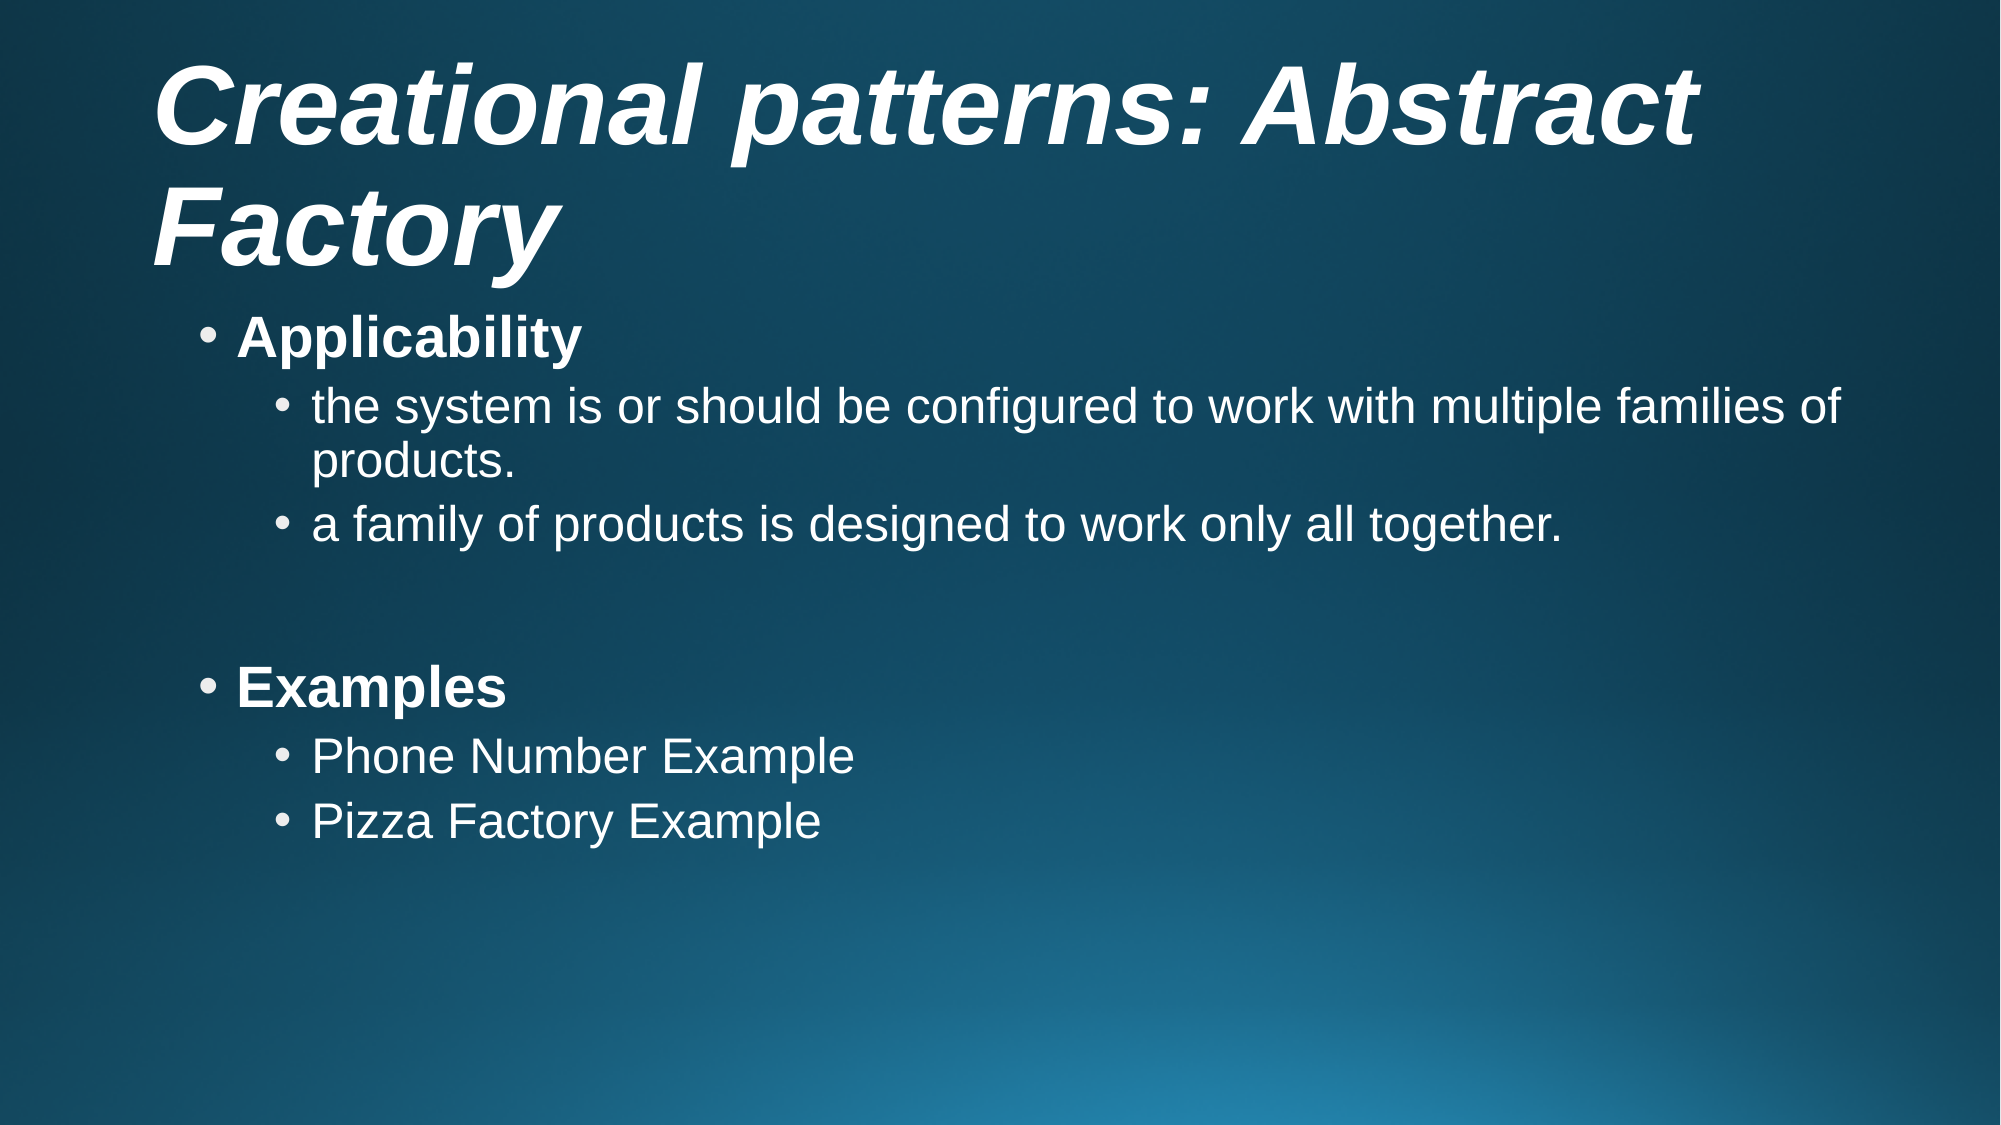

# Creational patterns: Abstract Factory
Applicability
the system is or should be configured to work with multiple families of products.
a family of products is designed to work only all together.

Examples
Phone Number Example
Pizza Factory Example